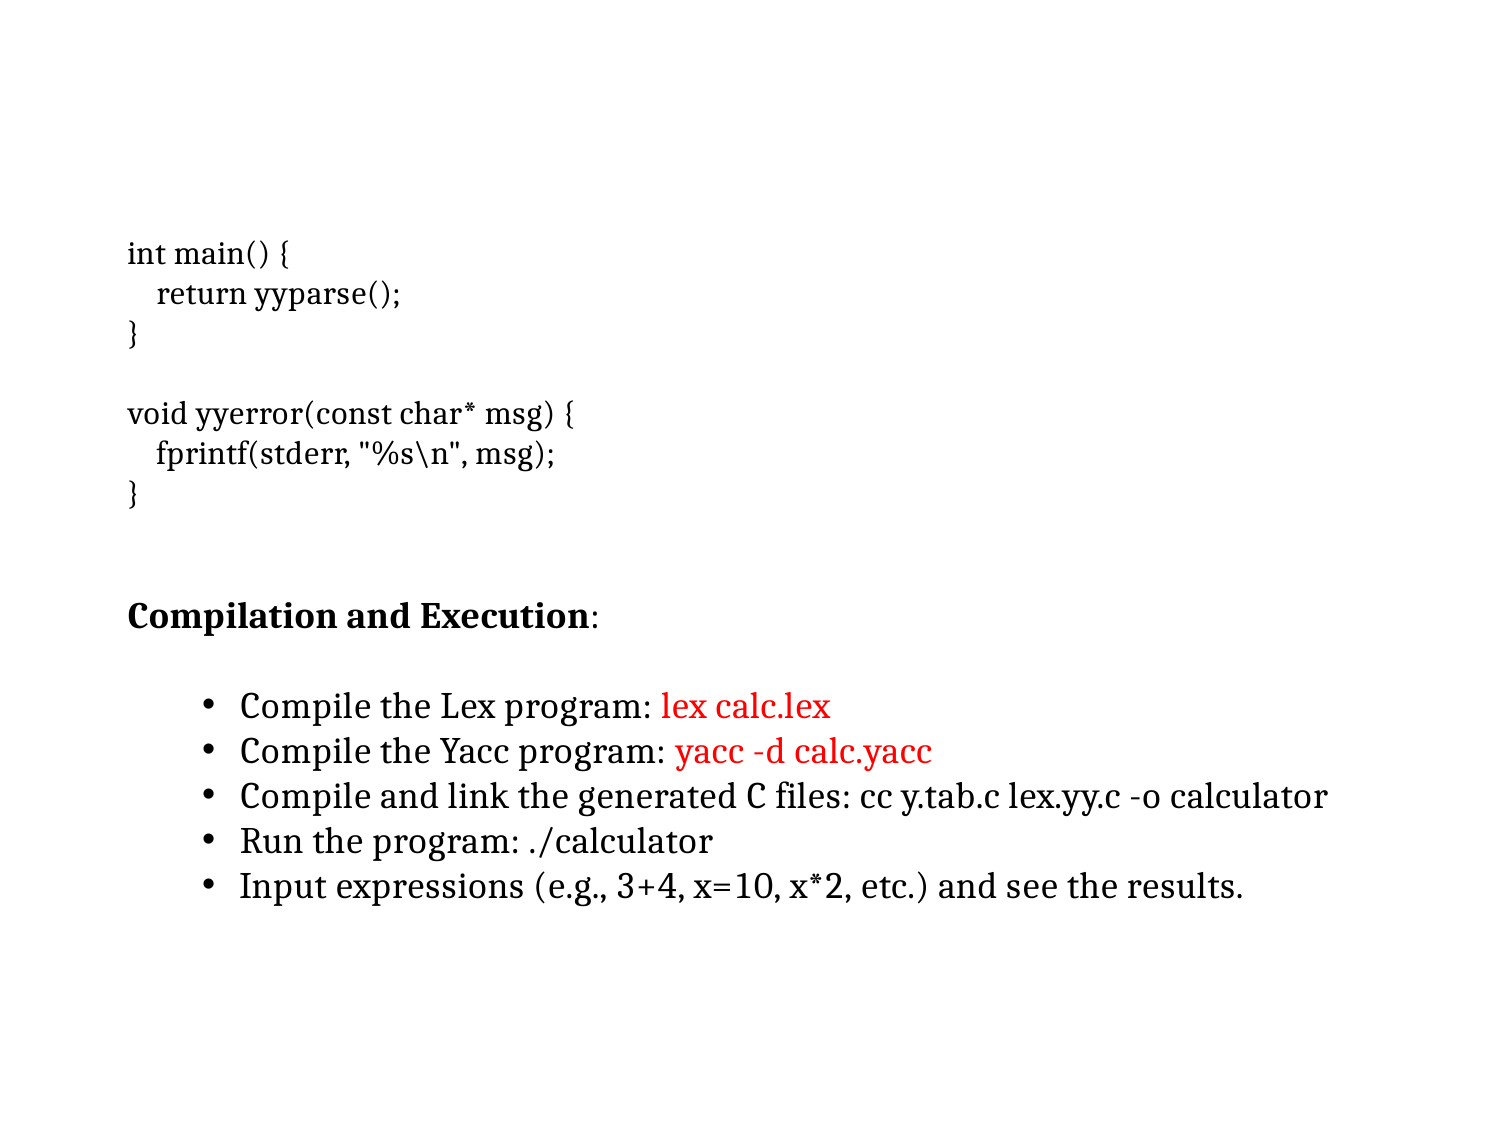

int main() {
    return yyparse();
}

void yyerror(const char* msg) {
    fprintf(stderr, "%s\n", msg);
}

Compilation and Execution:

Compile the Lex program: lex calc.lex
Compile the Yacc program: yacc -d calc.yacc
Compile and link the generated C files: cc y.tab.c lex.yy.c -o calculator
Run the program: ./calculator
Input expressions (e.g., 3+4, x=10, x*2, etc.) and see the results.